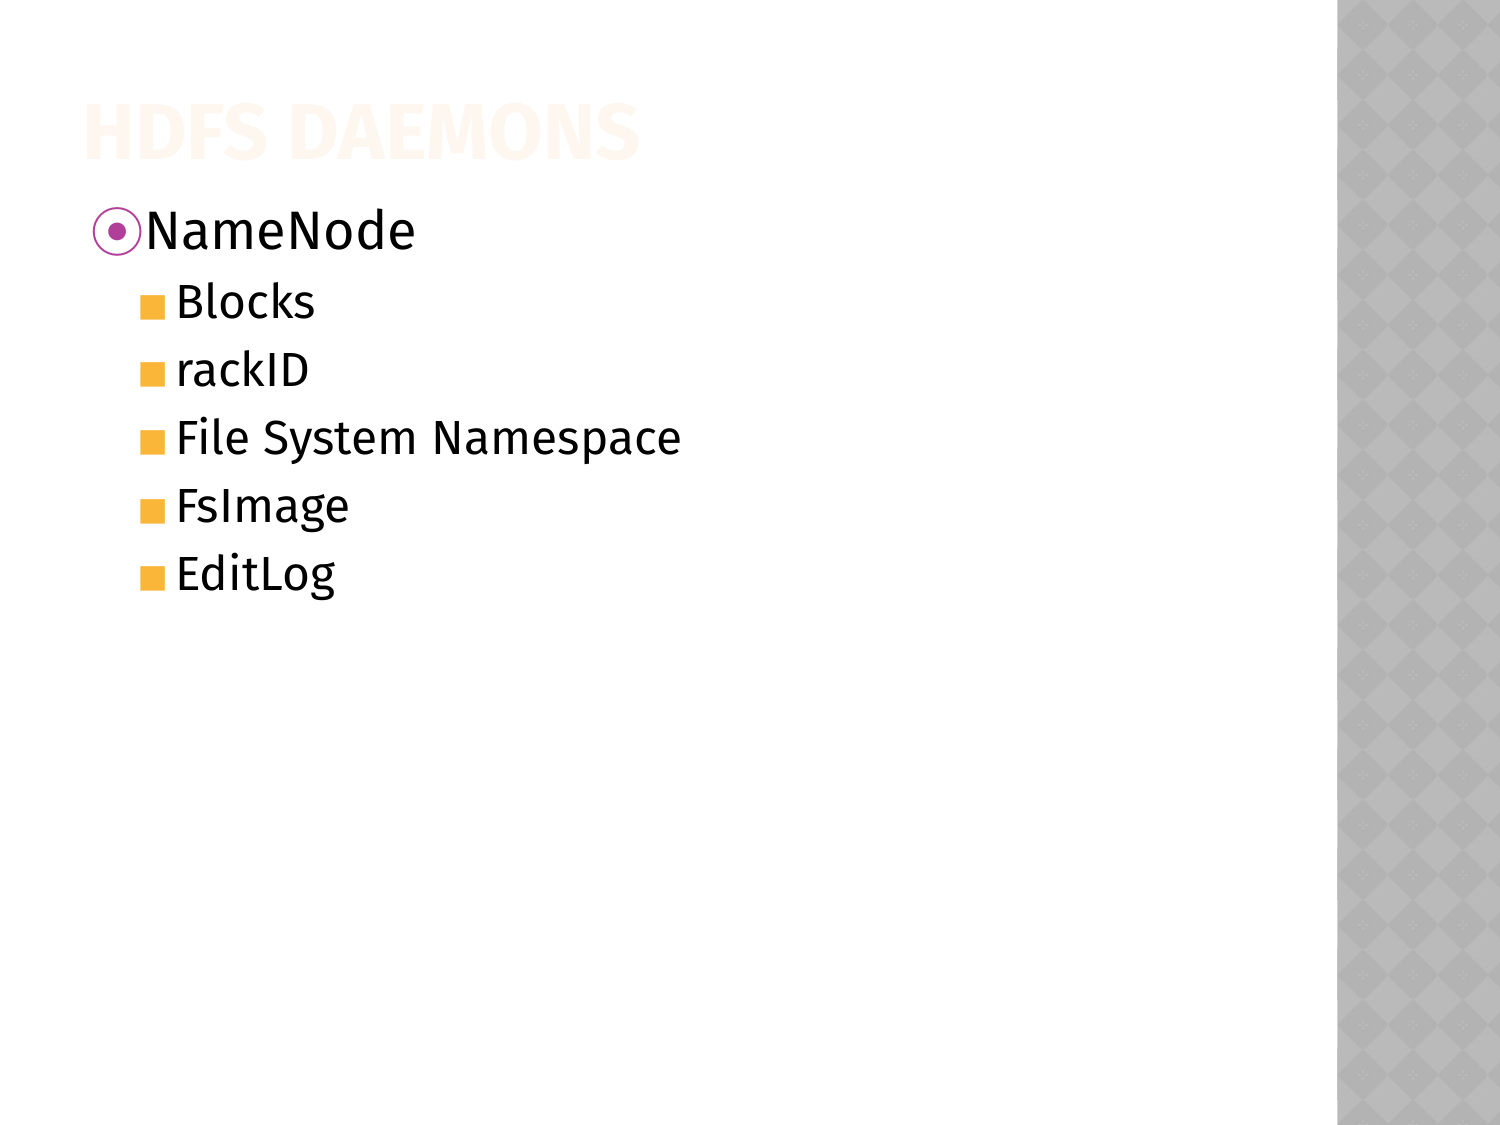

# HDFS DAEMONS
NameNode
Blocks
rackID
File System Namespace
FsImage
EditLog